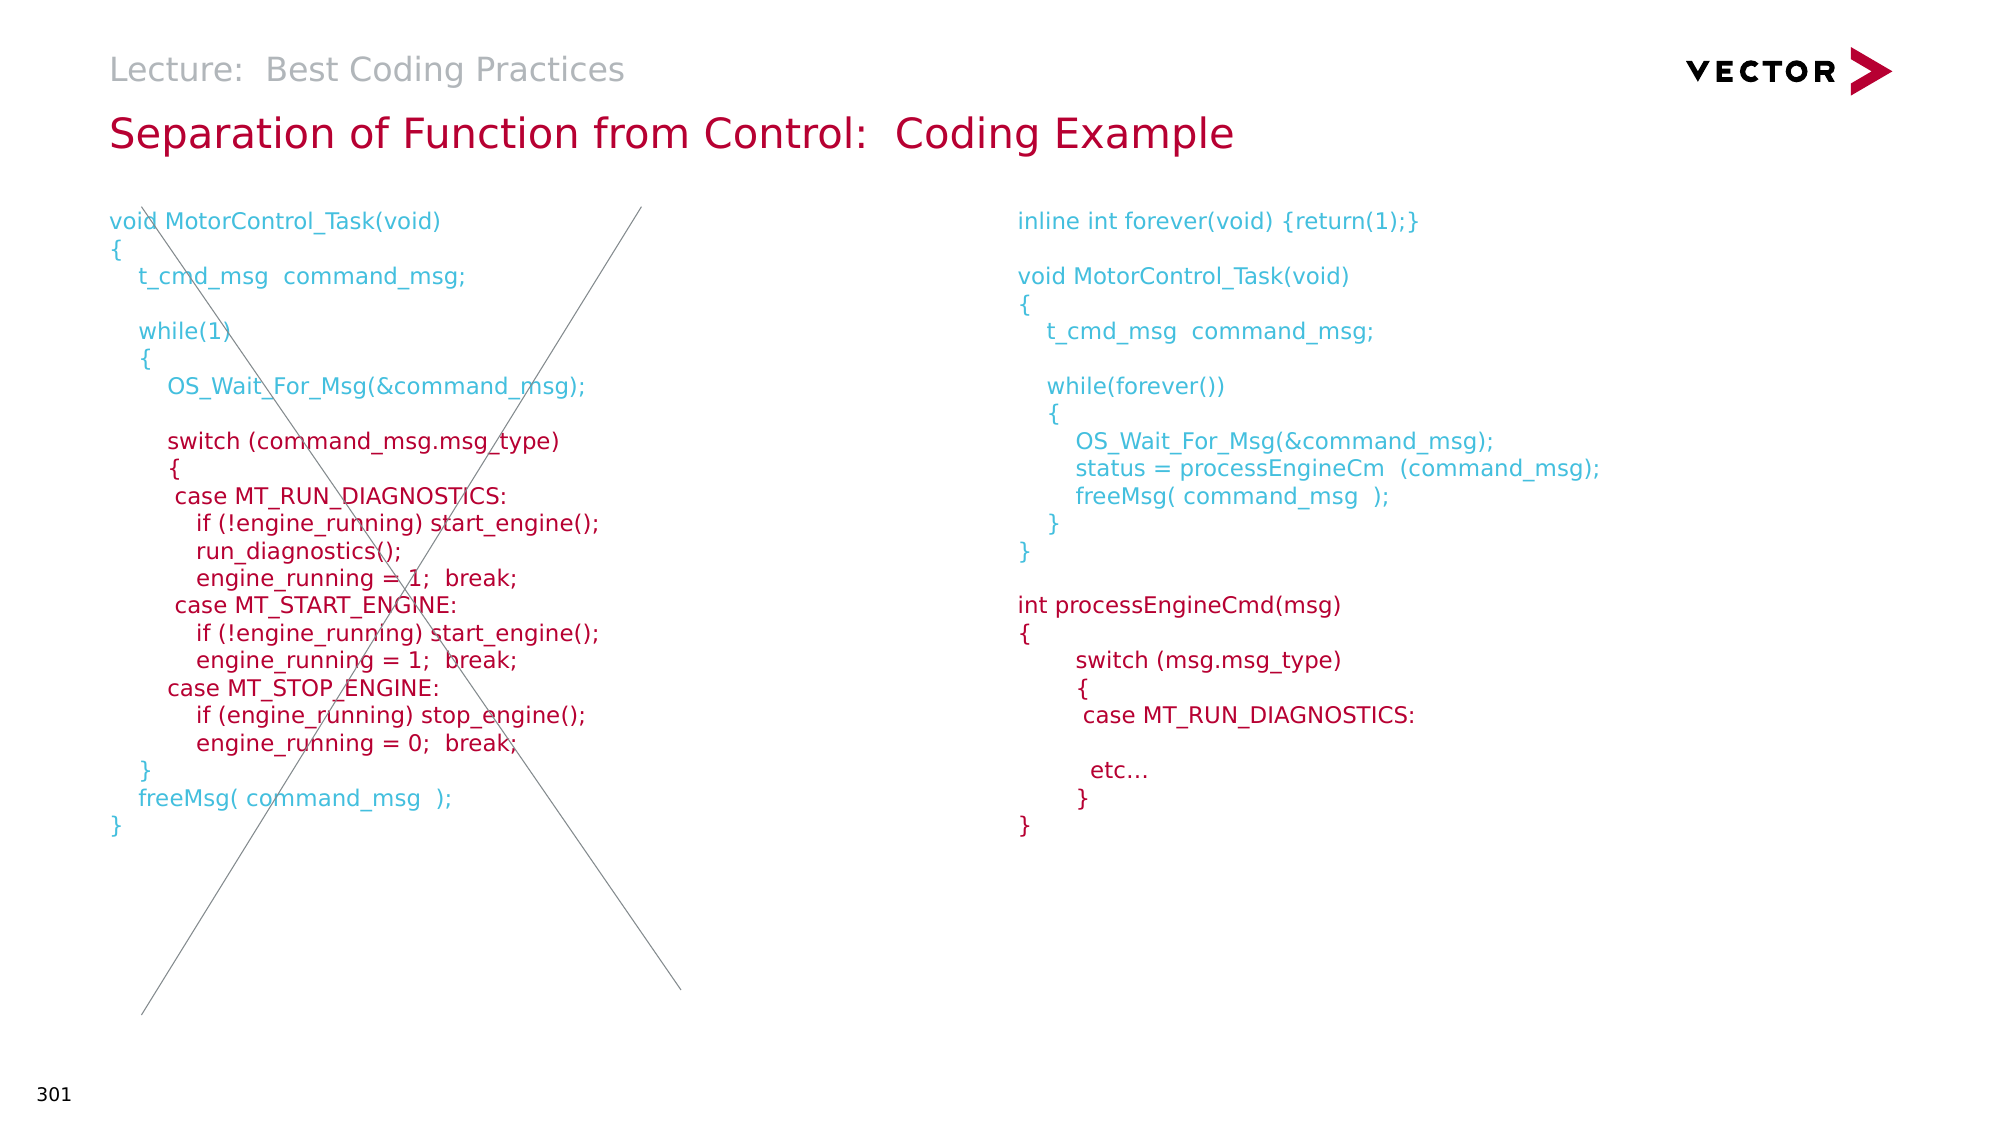

# Lecture:  Best Coding Practices
Separation of Function from Control:  Coding Example
void MotorControl_Task(void)
{
    t_cmd_msg  command_msg;

    while(1)
    {
        OS_Wait_For_Msg(&command_msg);

        switch (command_msg.msg_type)
        {
         case MT_RUN_DIAGNOSTICS:
            if (!engine_running) start_engine();
            run_diagnostics();
            engine_running = 1;  break;
         case MT_START_ENGINE:
            if (!engine_running) start_engine();
            engine_running = 1;  break;
        case MT_STOP_ENGINE:
            if (engine_running) stop_engine();
            engine_running = 0;  break;
    }
    freeMsg( command_msg  );
}

inline int forever(void) {return(1);}

void MotorControl_Task(void)
{
    t_cmd_msg  command_msg;

    while(forever())
    {
        OS_Wait_For_Msg(&command_msg);
        status = processEngineCm  (command_msg);
        freeMsg( command_msg  );
    }
}

int processEngineCmd(msg)
{
        switch (msg.msg_type)
        {
         case MT_RUN_DIAGNOSTICS:

          etc…
        }
}